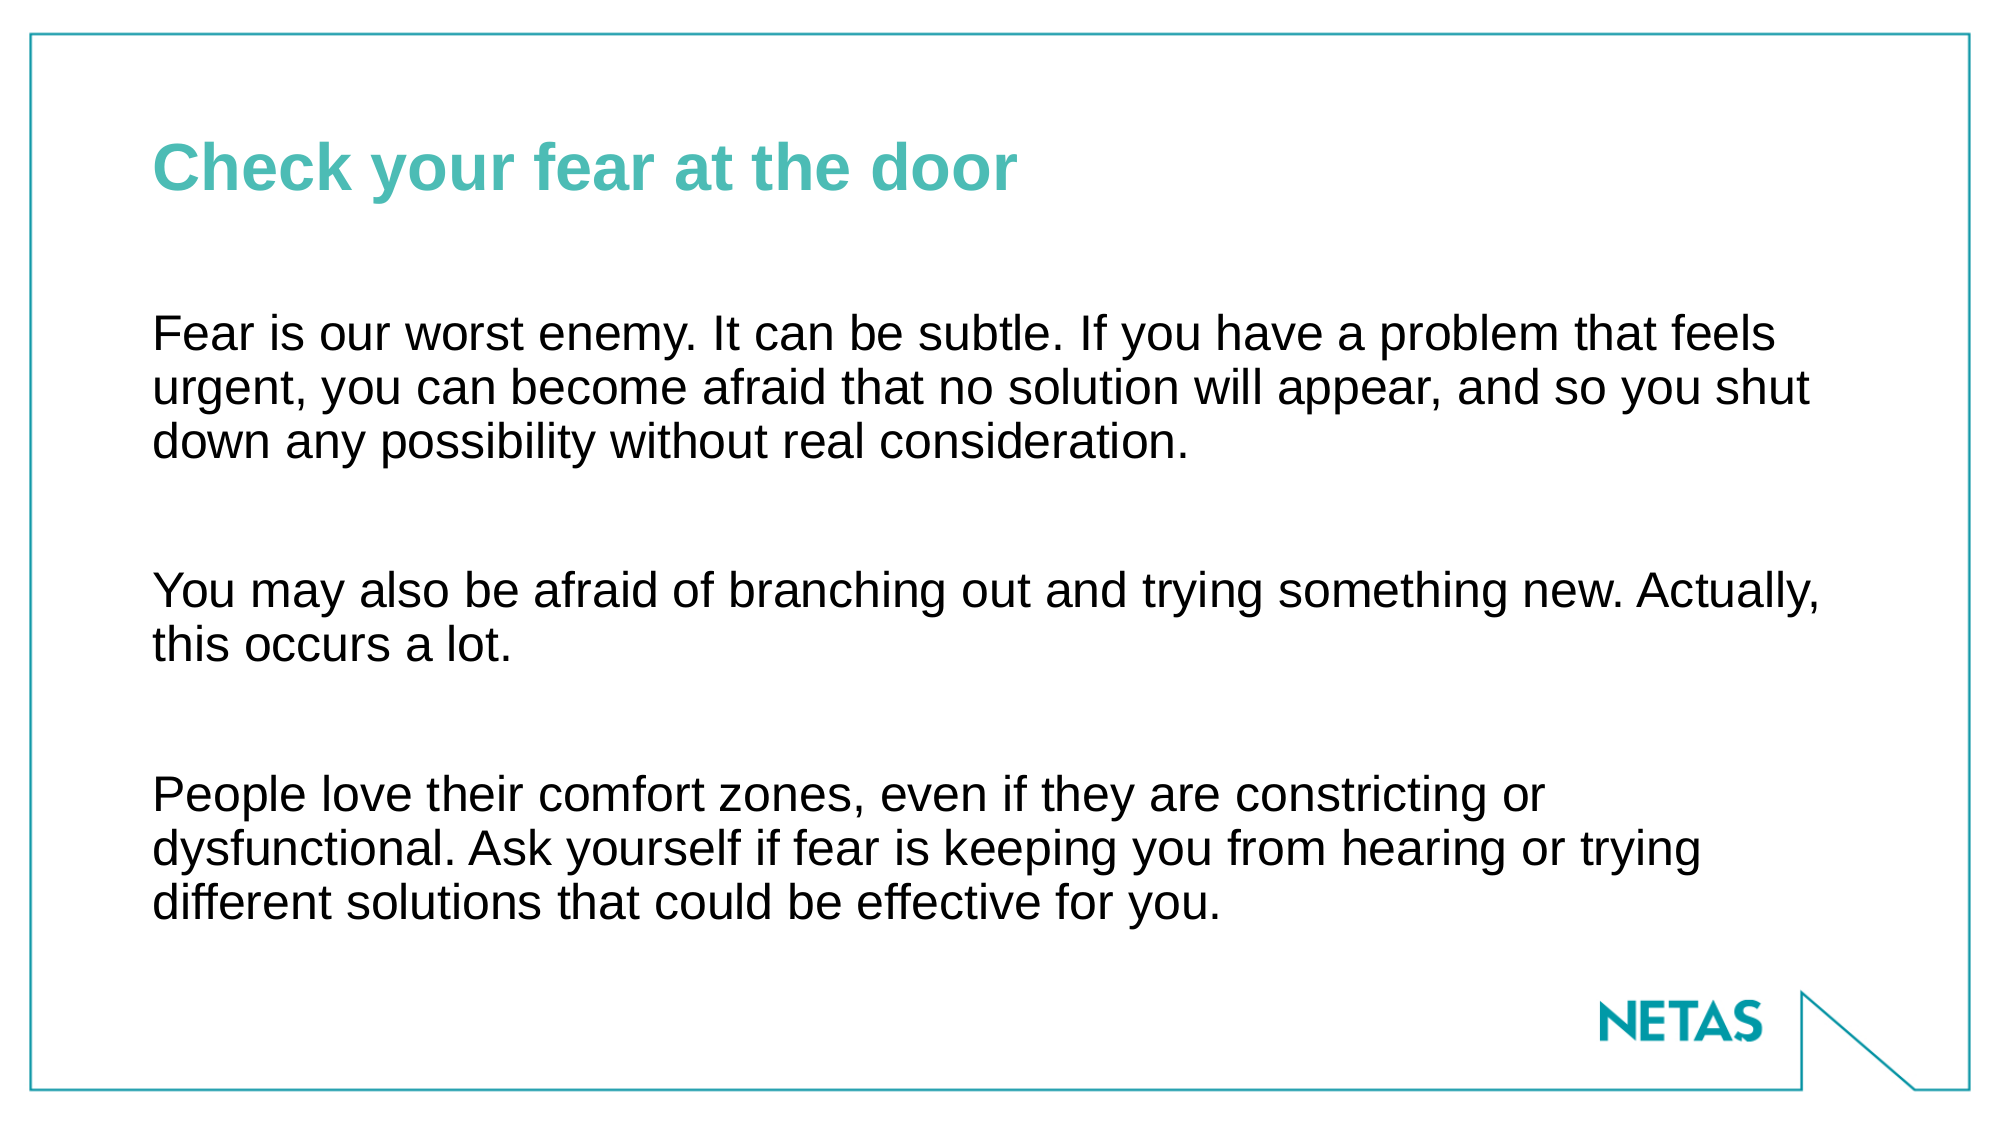

# Check your fear at the door
Fear is our worst enemy. It can be subtle. If you have a problem that feels urgent, you can become afraid that no solution will appear, and so you shut down any possibility without real consideration.

You may also be afraid of branching out and trying something new. Actually, this occurs a lot.

People love their comfort zones, even if they are constricting or dysfunctional. Ask yourself if fear is keeping you from hearing or trying different solutions that could be effective for you.